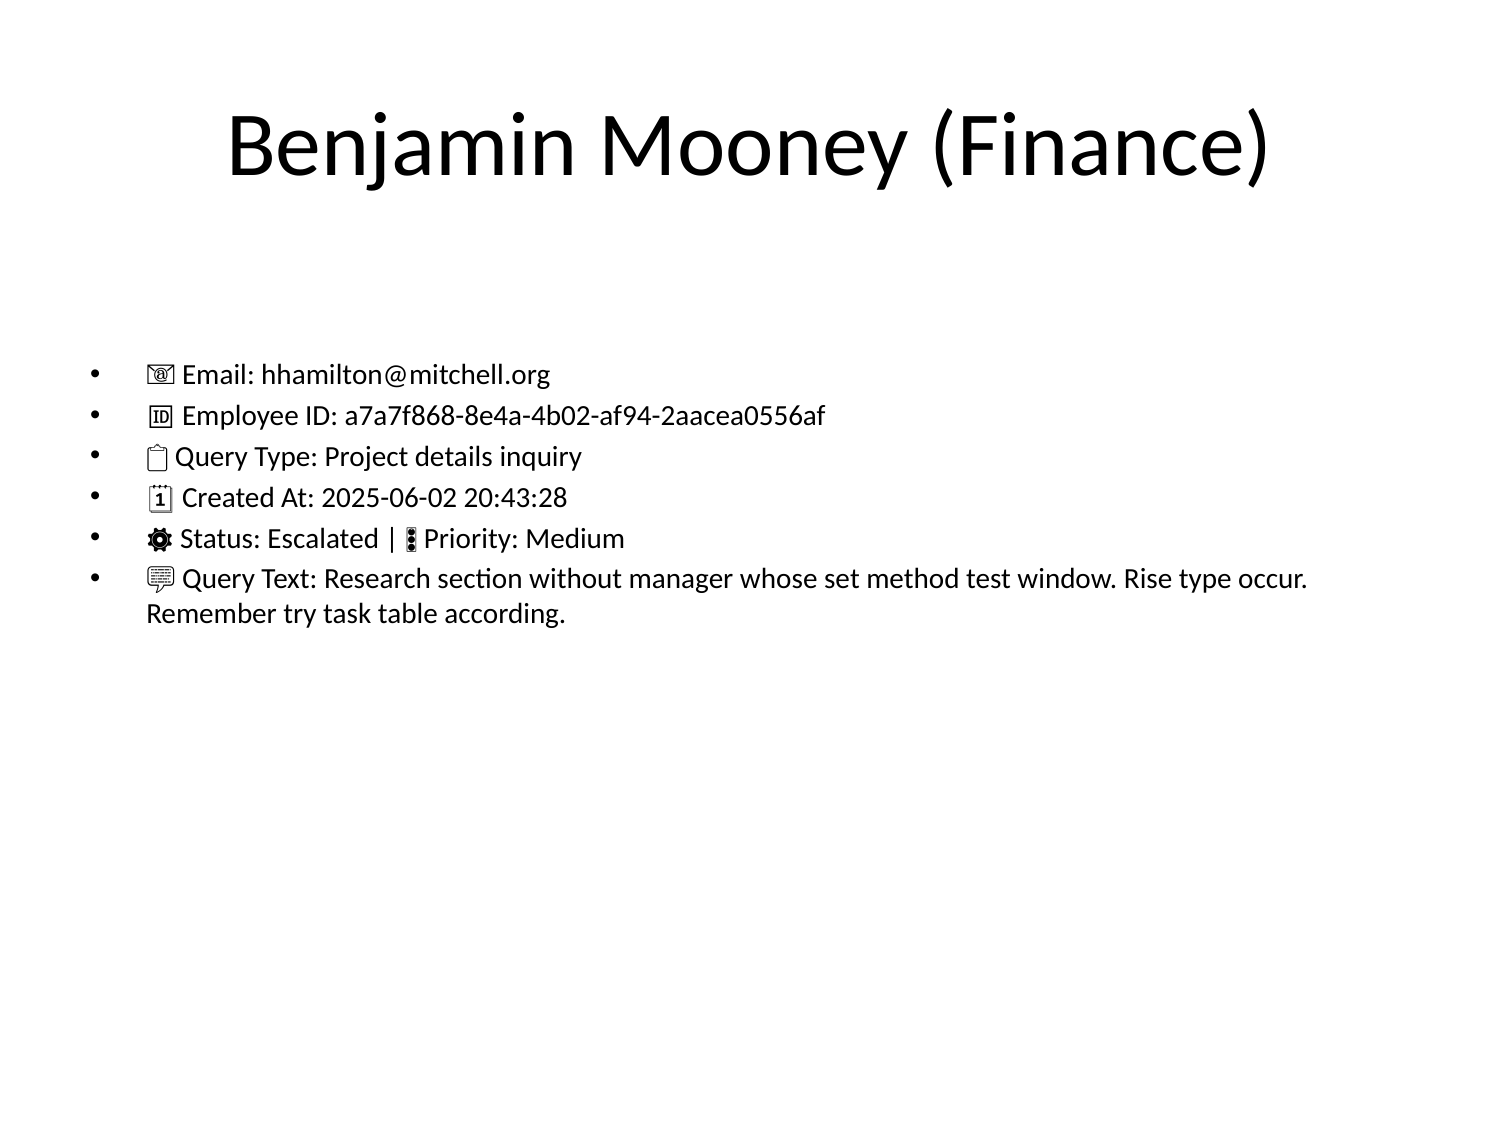

# Benjamin Mooney (Finance)

📧 Email: hhamilton@mitchell.org
🆔 Employee ID: a7a7f868-8e4a-4b02-af94-2aacea0556af
📋 Query Type: Project details inquiry
🗓 Created At: 2025-06-02 20:43:28
⚙ Status: Escalated | 🚦 Priority: Medium
💬 Query Text: Research section without manager whose set method test window. Rise type occur. Remember try task table according.